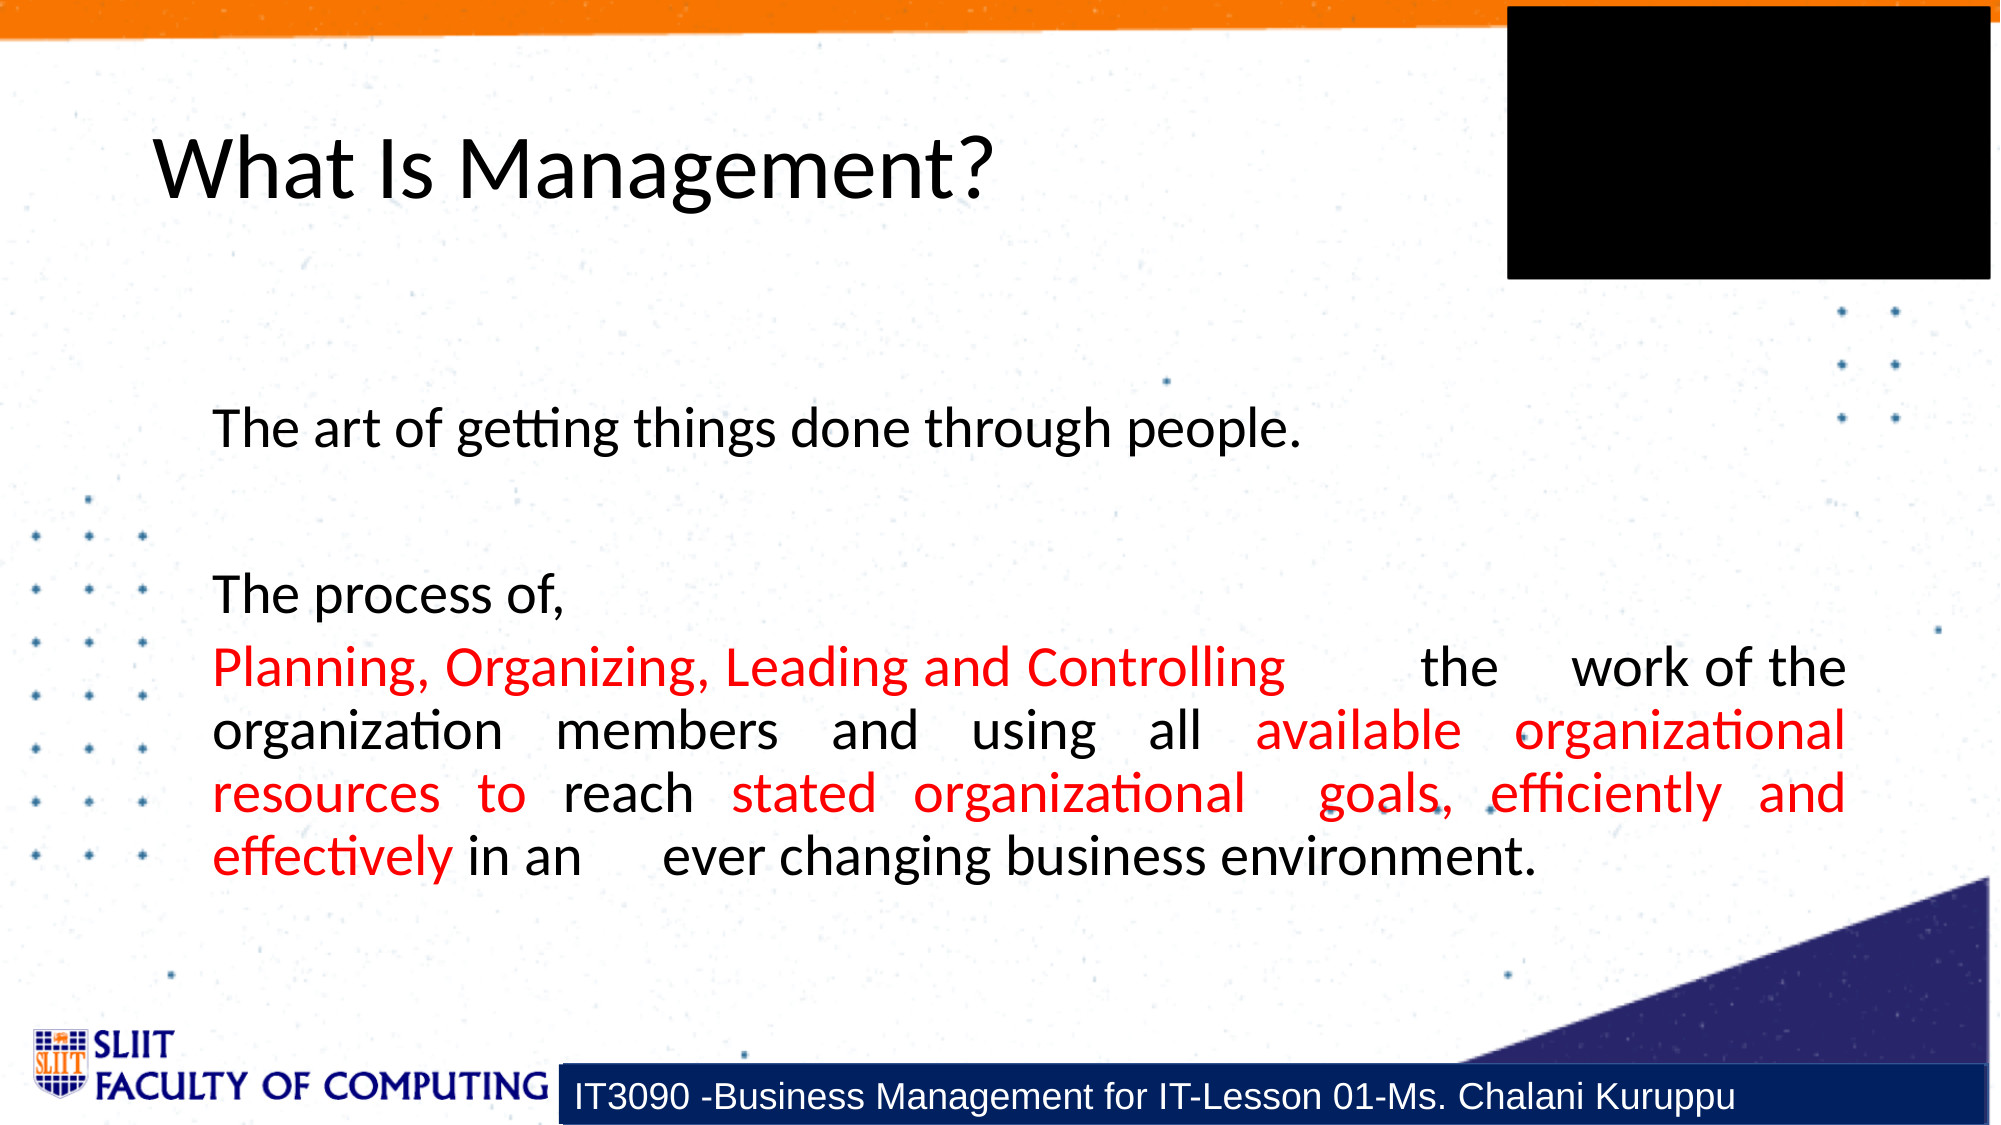

# What Is Management?

The art of getting things done through people.

The process of,
Planning, Organizing, Leading and Controlling 	the 	work of the organization members and using all available organizational resources to reach stated organizational  goals, efficiently and effectively in an 	ever changing business environment.

IT3090 -Business Management for IT-Lesson 01-Ms. Chalani Kuruppu